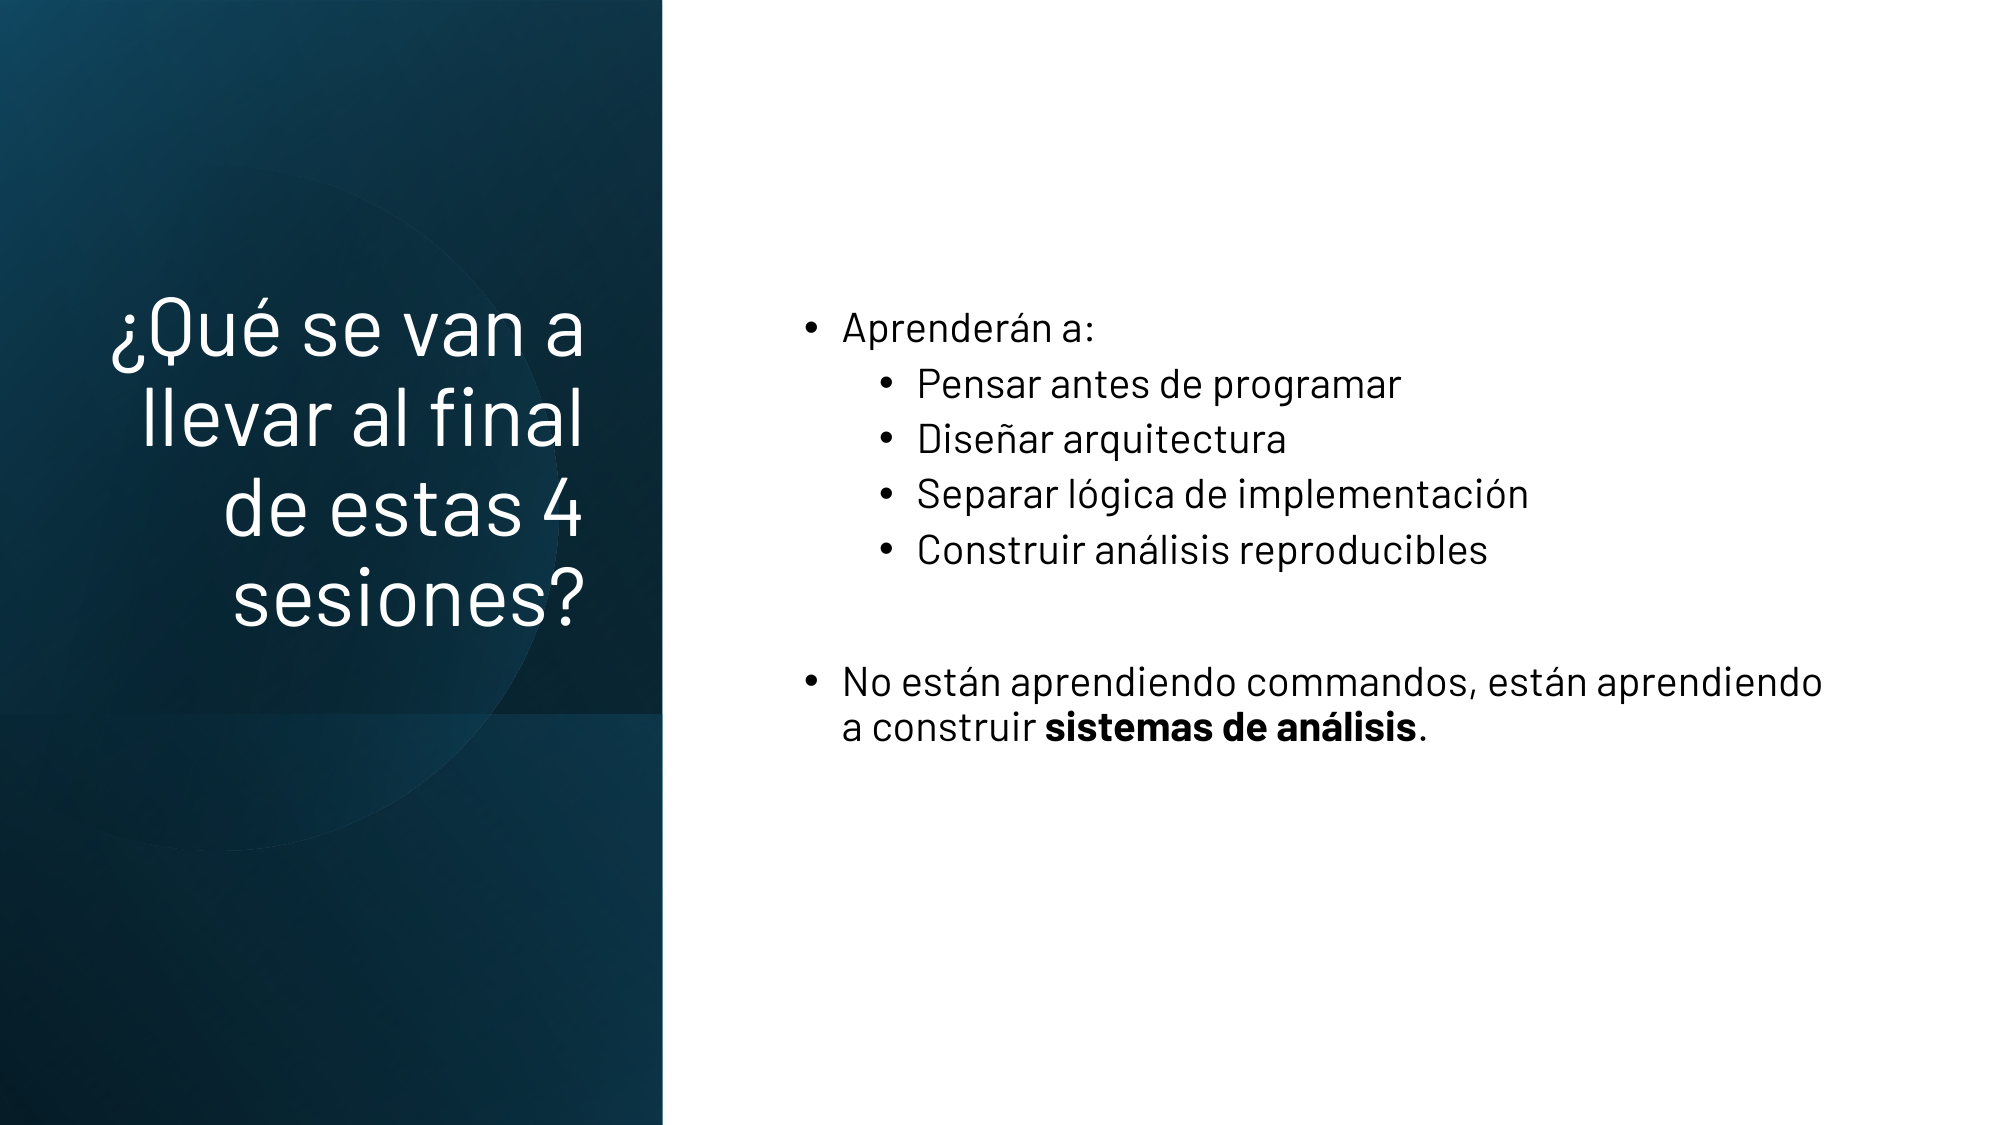

# ¿Qué se van a llevar al final de estas 4 sesiones?
Aprenderán a:
Pensar antes de programar
Diseñar arquitectura
Separar lógica de implementación
Construir análisis reproducibles

No están aprendiendo commandos, están aprendiendo a construir sistemas de análisis.